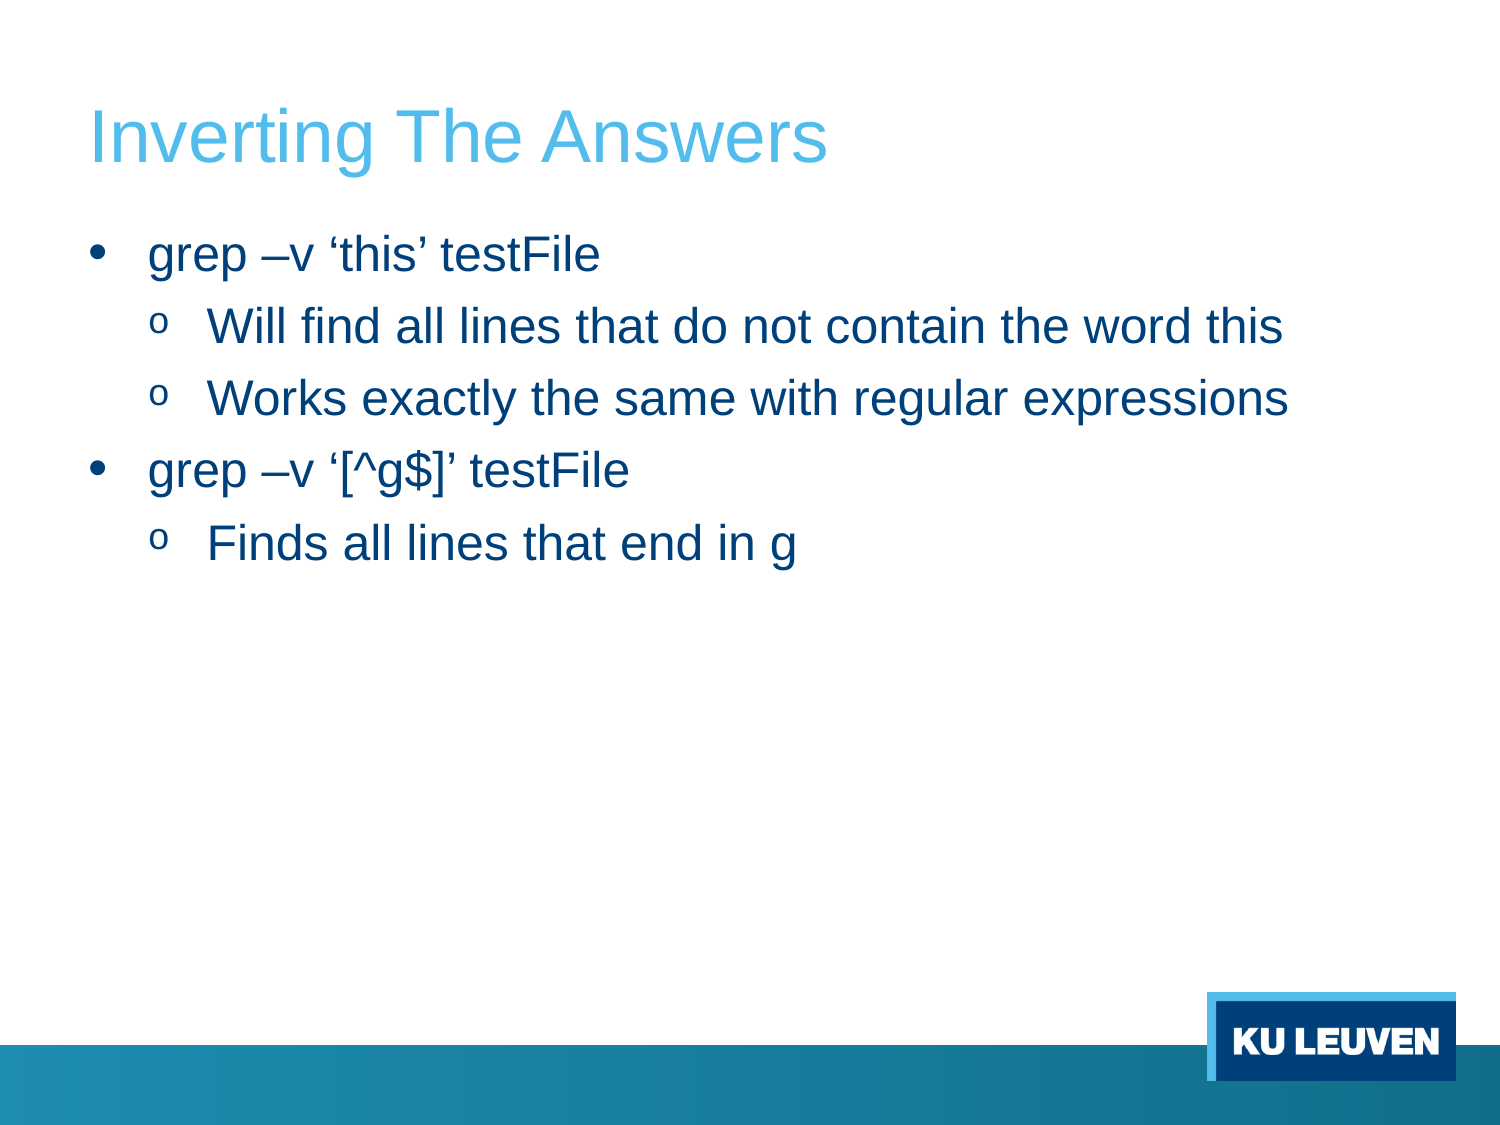

# Inverting The Answers
grep –v ‘this’ testFile
Will find all lines that do not contain the word this
Works exactly the same with regular expressions
grep –v ‘[^g$]’ testFile
Finds all lines that end in g